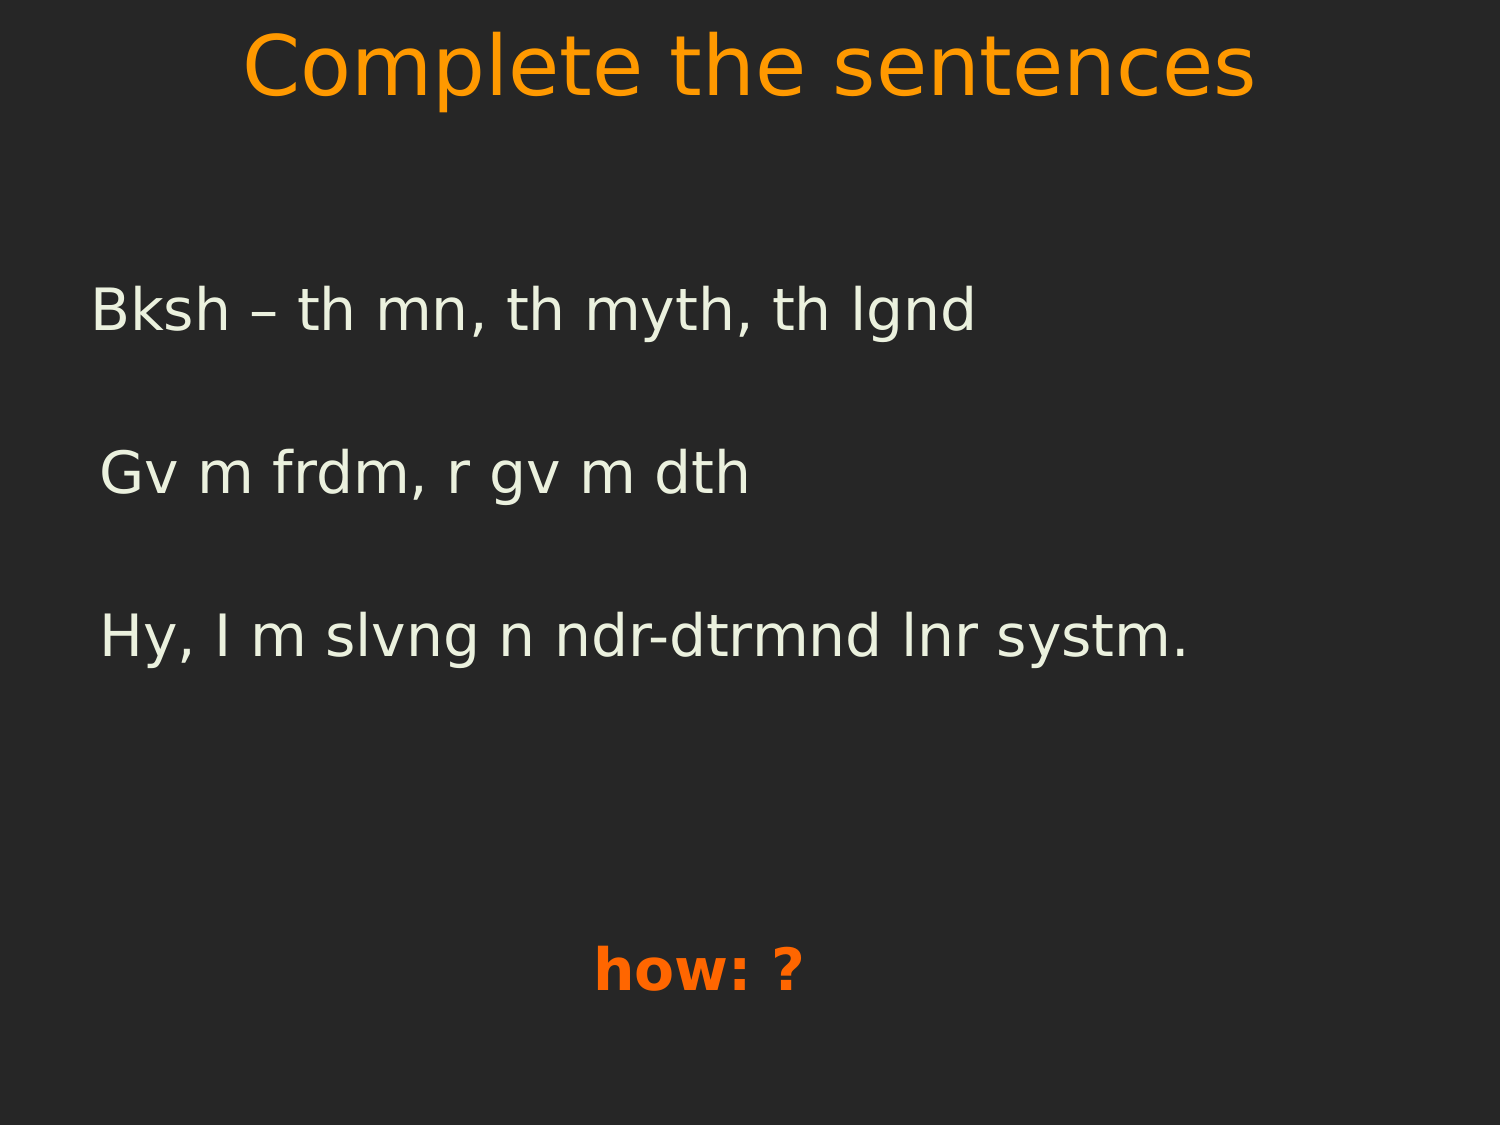

# Complete the sentences
Bksh – th mn, th myth, th lgnd

Gv m frdm, r gv m dth

Hy, I m slvng n ndr-dtrmnd lnr systm.
how: ?